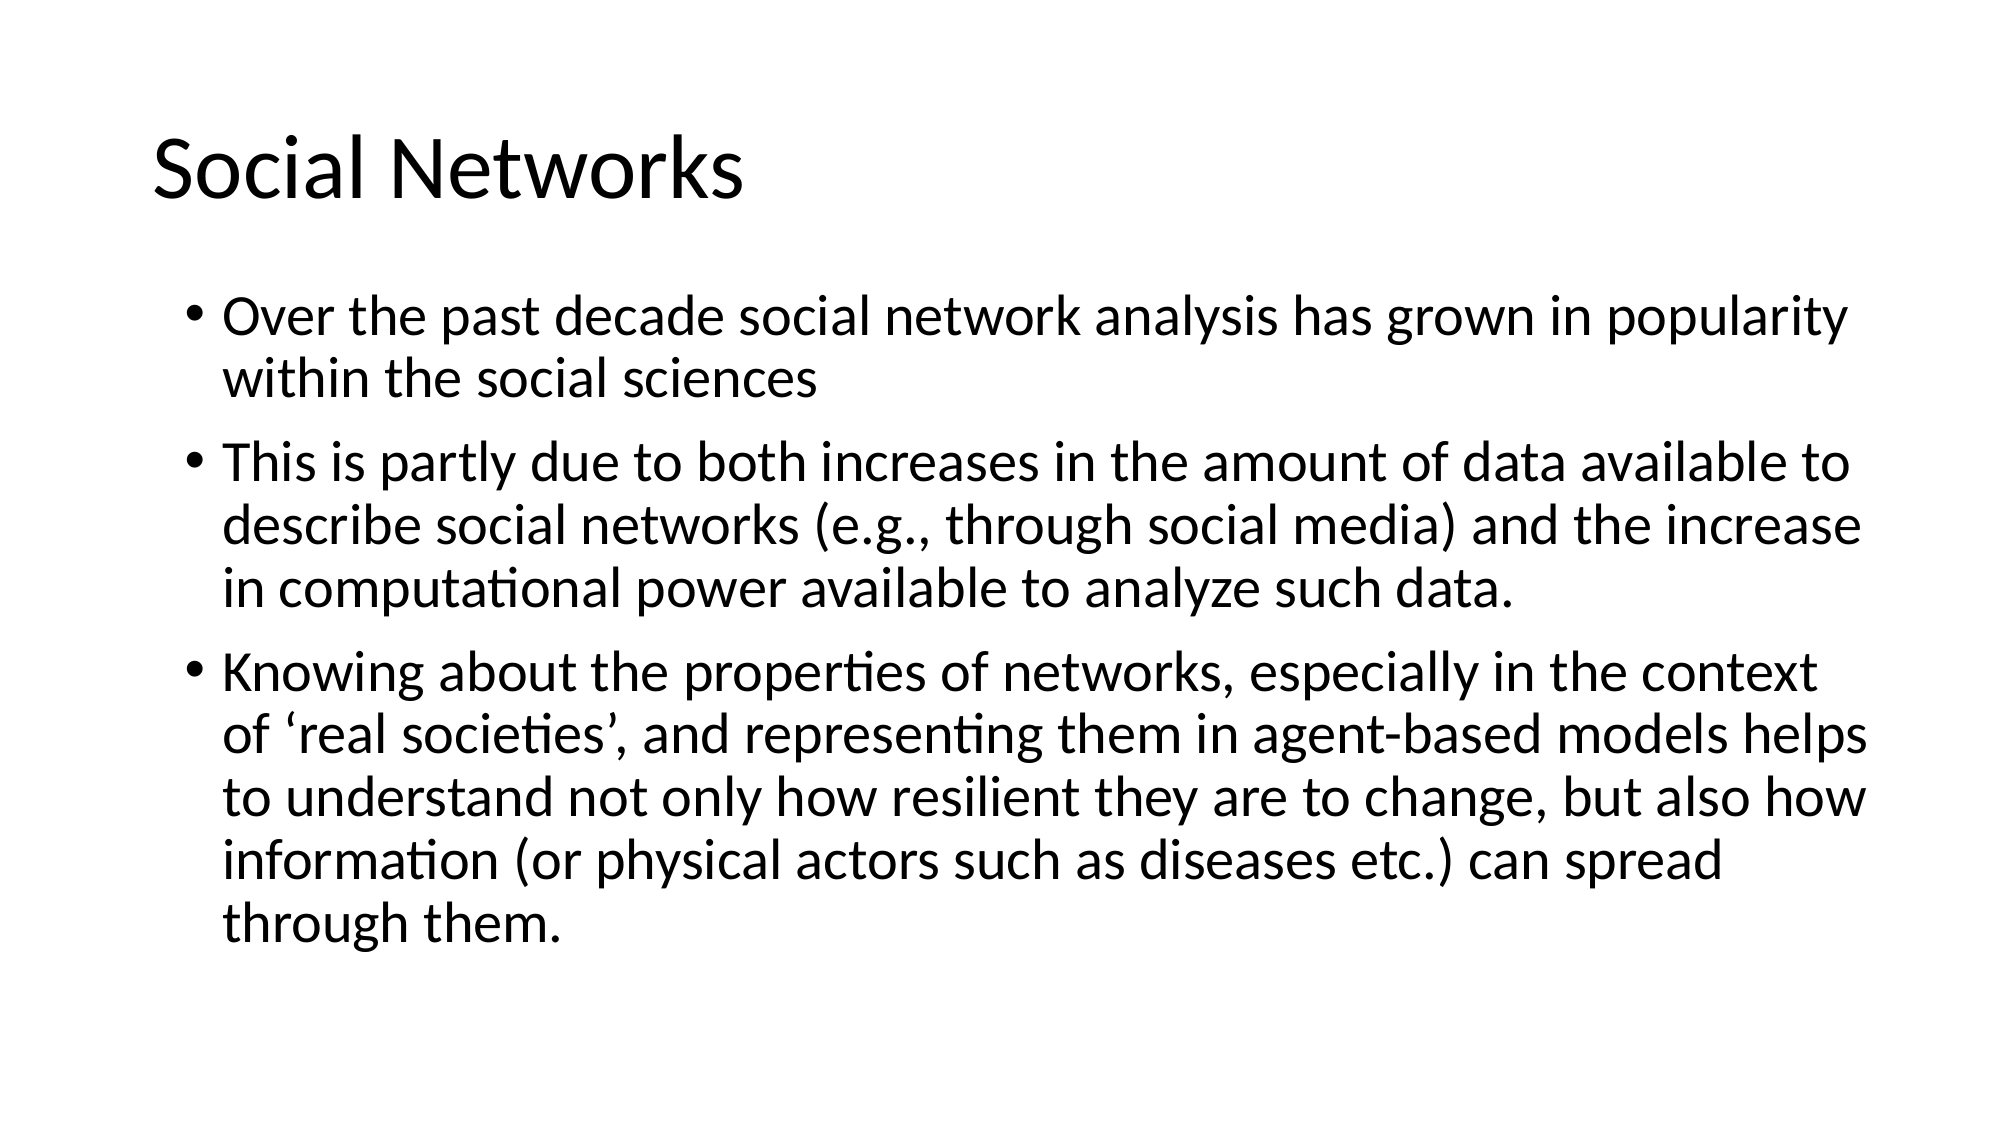

# Social Networks
Over the past decade social network analysis has grown in popularity within the social sciences
This is partly due to both increases in the amount of data available to describe social networks (e.g., through social media) and the increase in computational power available to analyze such data.
Knowing about the properties of networks, especially in the context of ‘real societies’, and representing them in agent-based models helps to understand not only how resilient they are to change, but also how information (or physical actors such as diseases etc.) can spread through them.